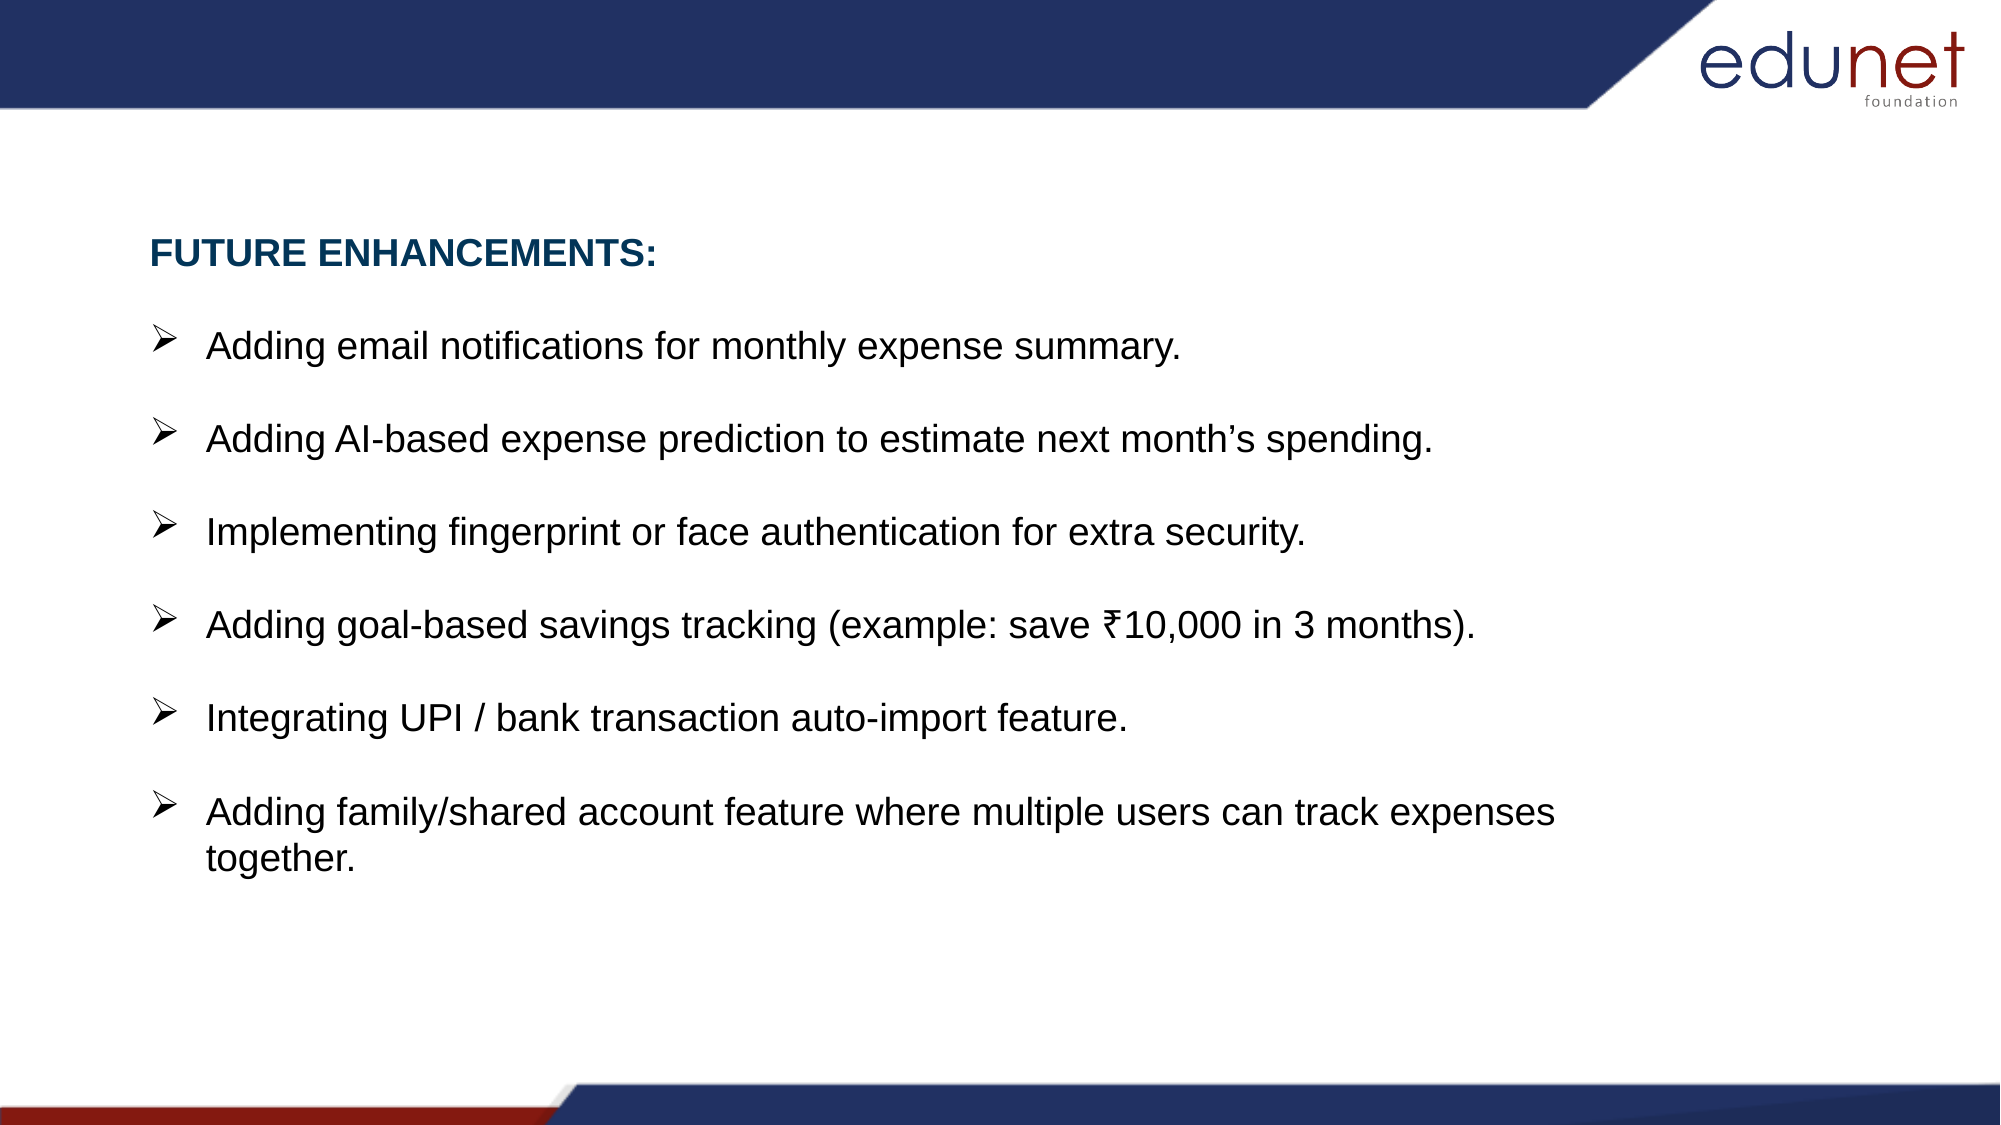

FUTURE ENHANCEMENTS:

Adding email notifications for monthly expense summary.

Adding AI-based expense prediction to estimate next month’s spending.

Implementing fingerprint or face authentication for extra security.

Adding goal-based savings tracking (example: save ₹10,000 in 3 months).

Integrating UPI / bank transaction auto-import feature.

Adding family/shared account feature where multiple users can track expenses together.